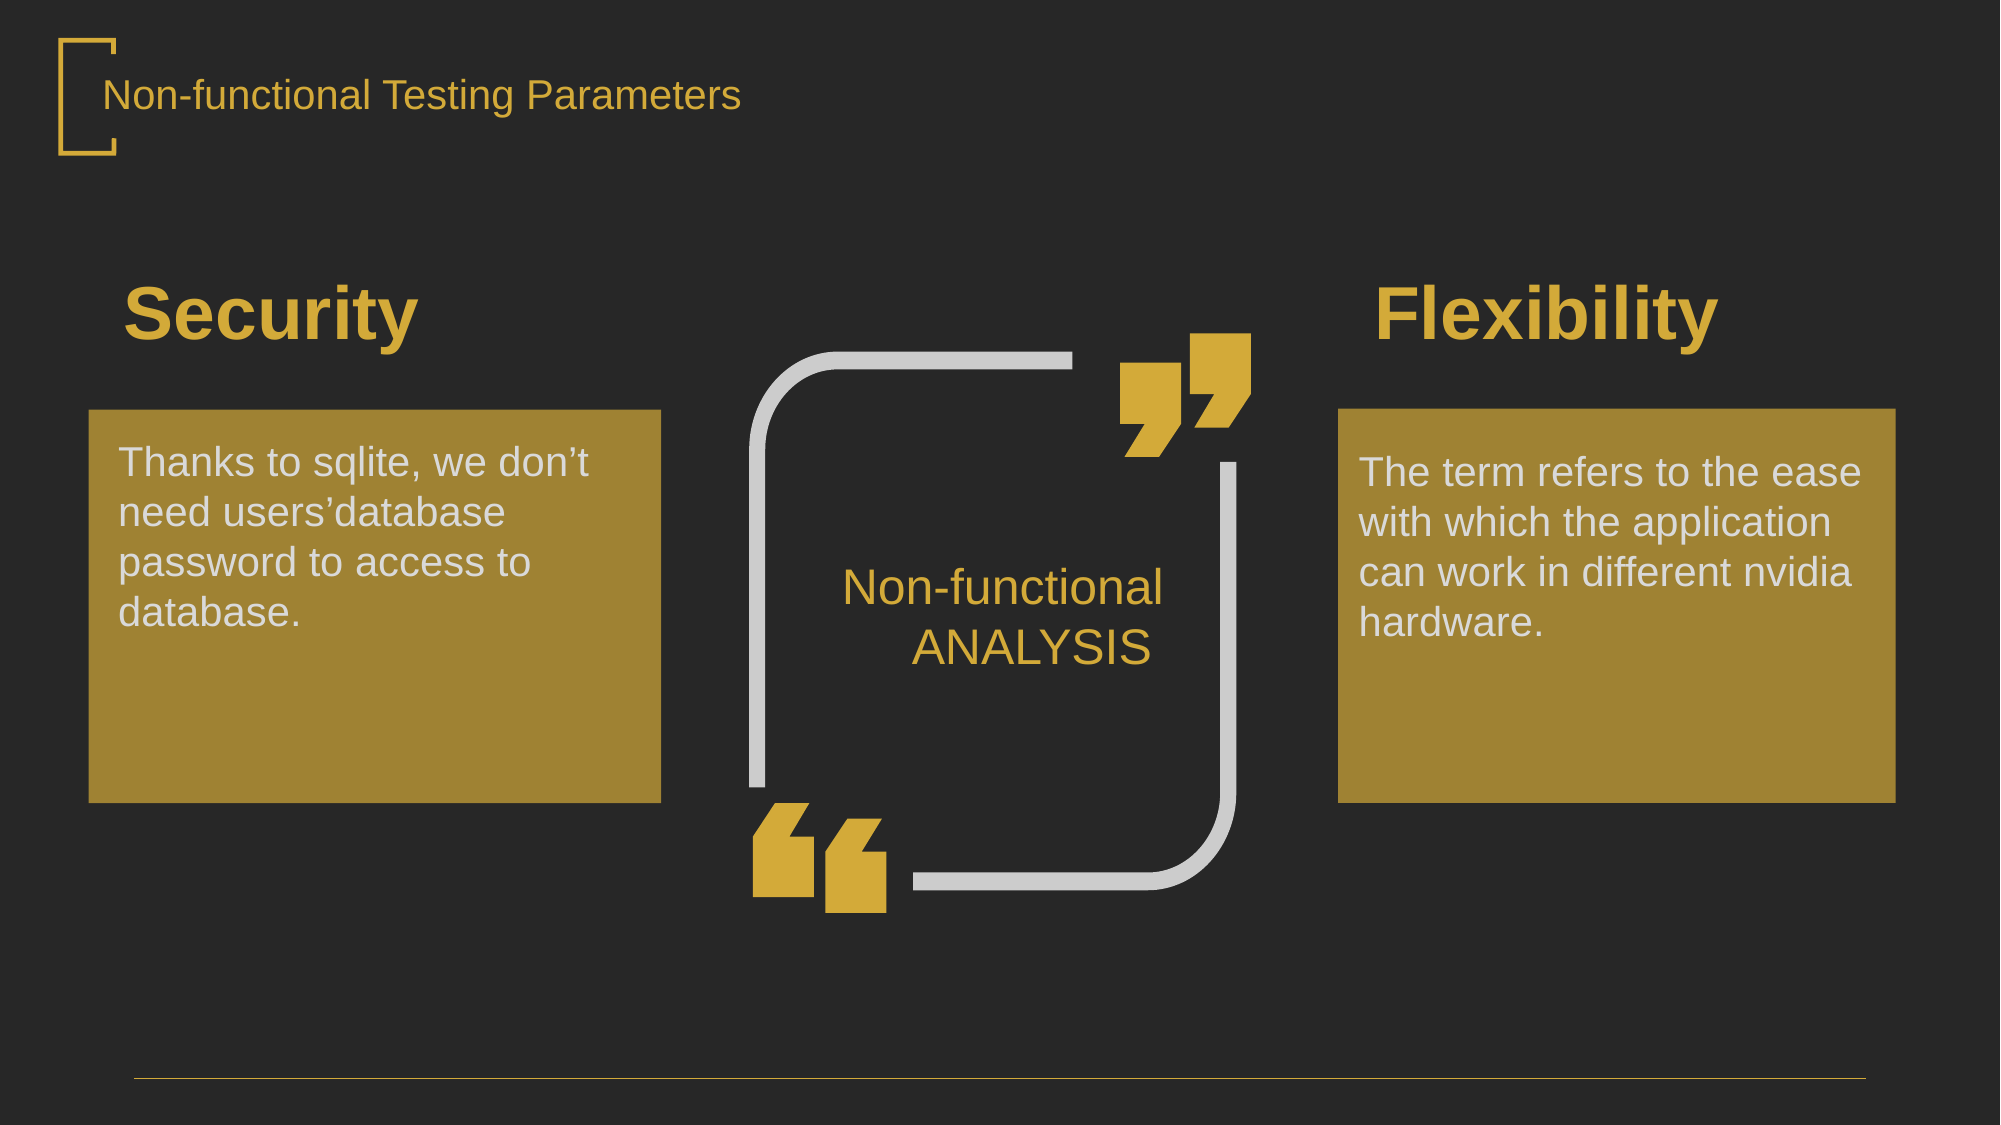

Non-functional Testing Parameters
Security
Flexibility

Thanks to sqlite, we don’t need users’database password to access to database.
The term refers to the ease with which the application can work in different nvidia hardware.

Non-functional
     ANALYSIS